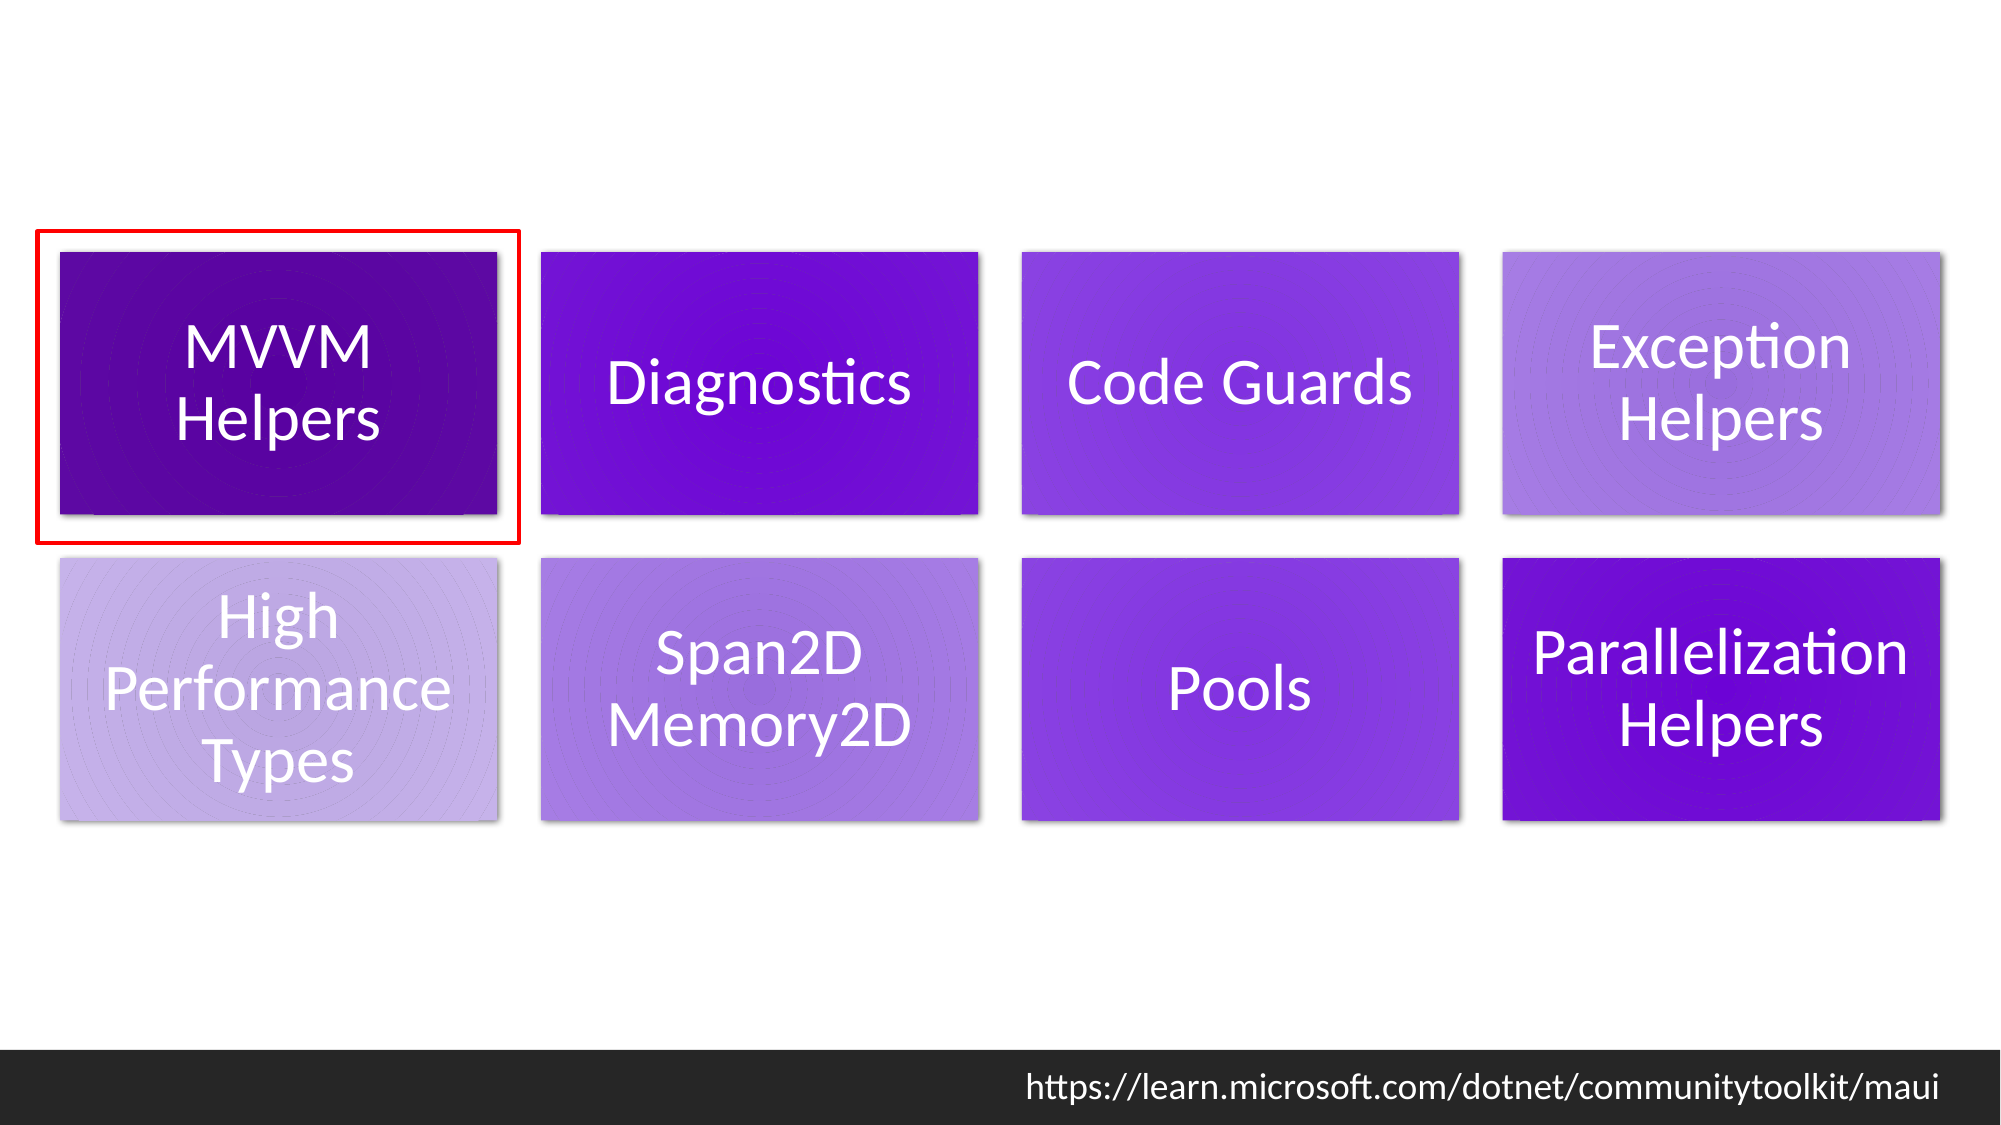

MVVM Helpers
Diagnostics
Code Guards
Exception Helpers
High Performance Types
Span2D Memory2D
Pools
Parallelization Helpers

https://learn.microsoft.com/dotnet/communitytoolkit/maui